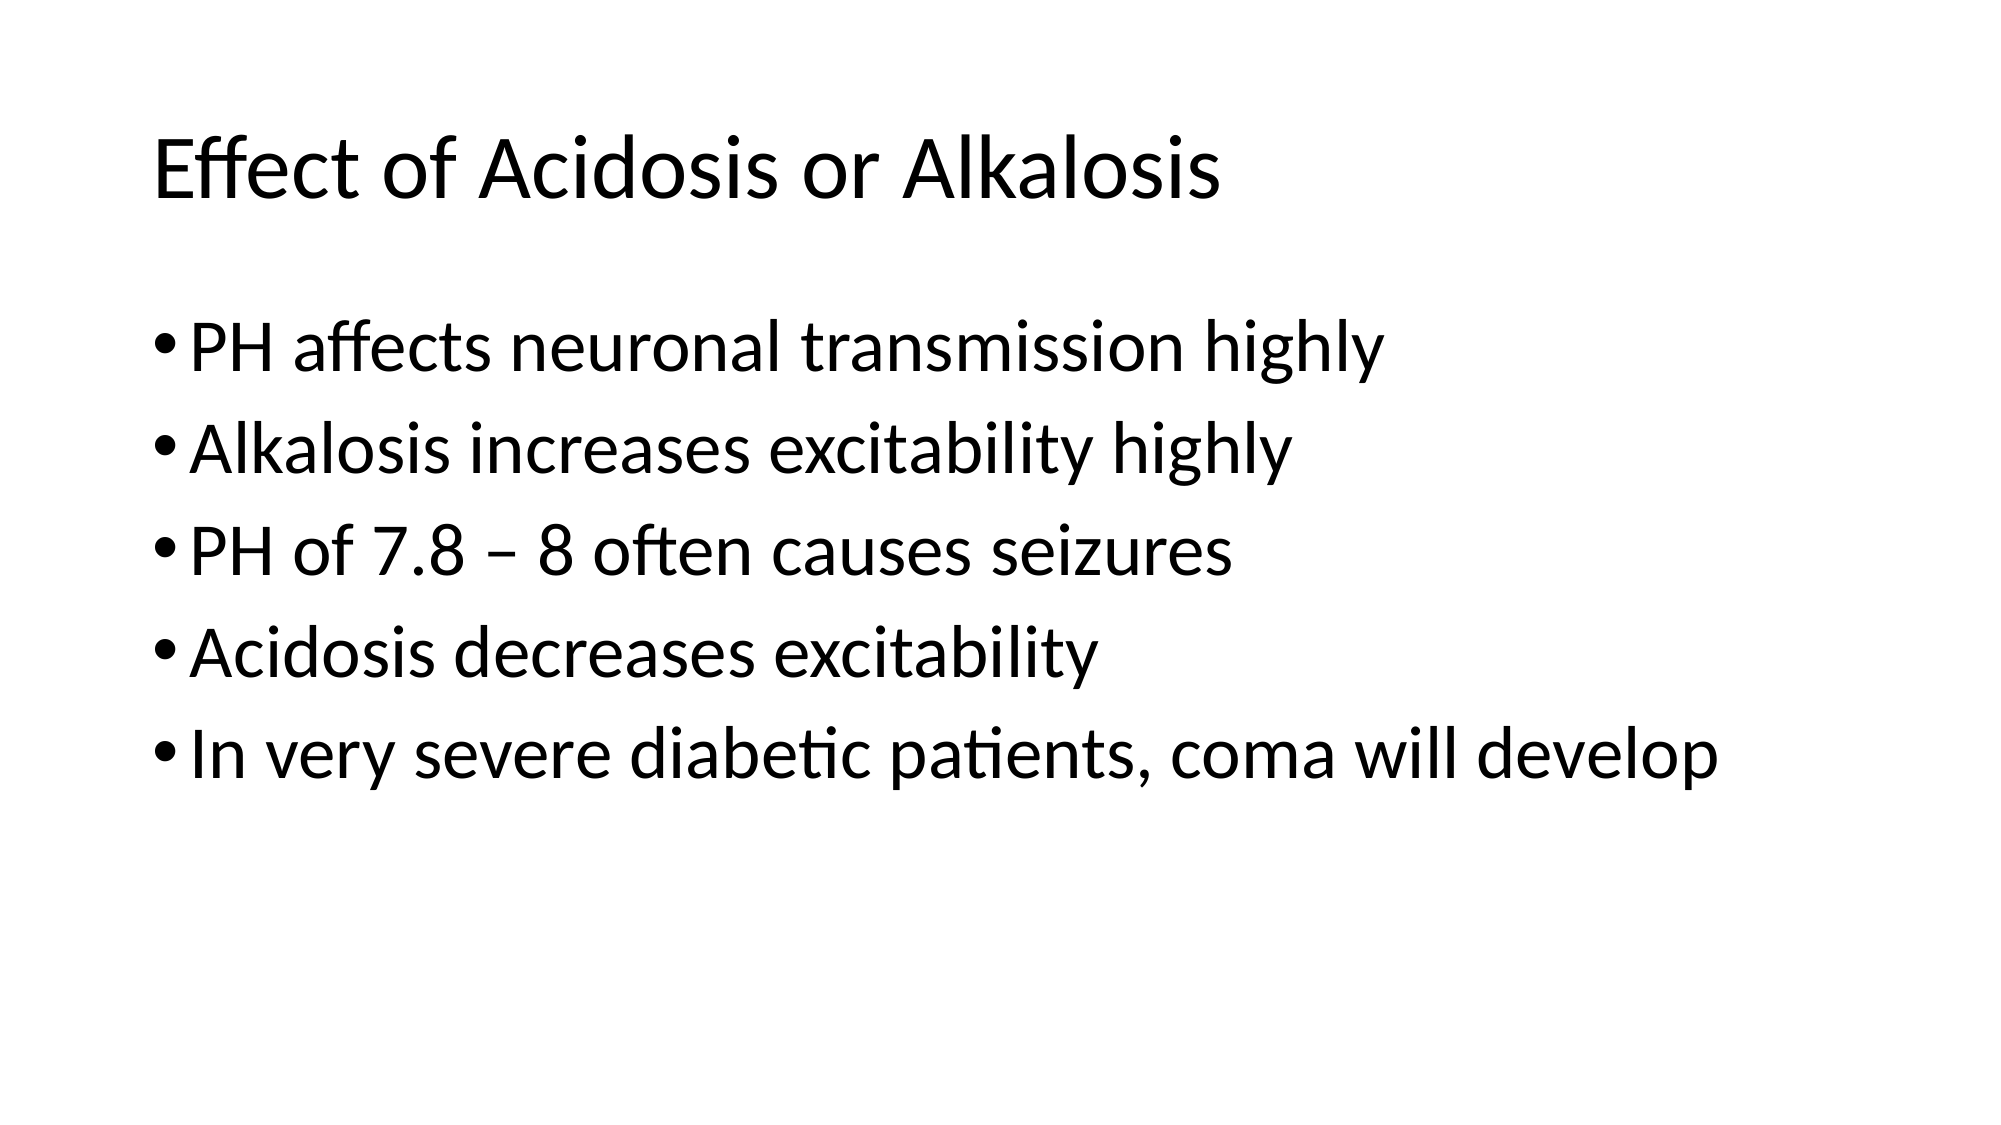

# Effect of Acidosis or Alkalosis
PH affects neuronal transmission highly
Alkalosis increases excitability highly
PH of 7.8 – 8 often causes seizures
Acidosis decreases excitability
In very severe diabetic patients, coma will develop